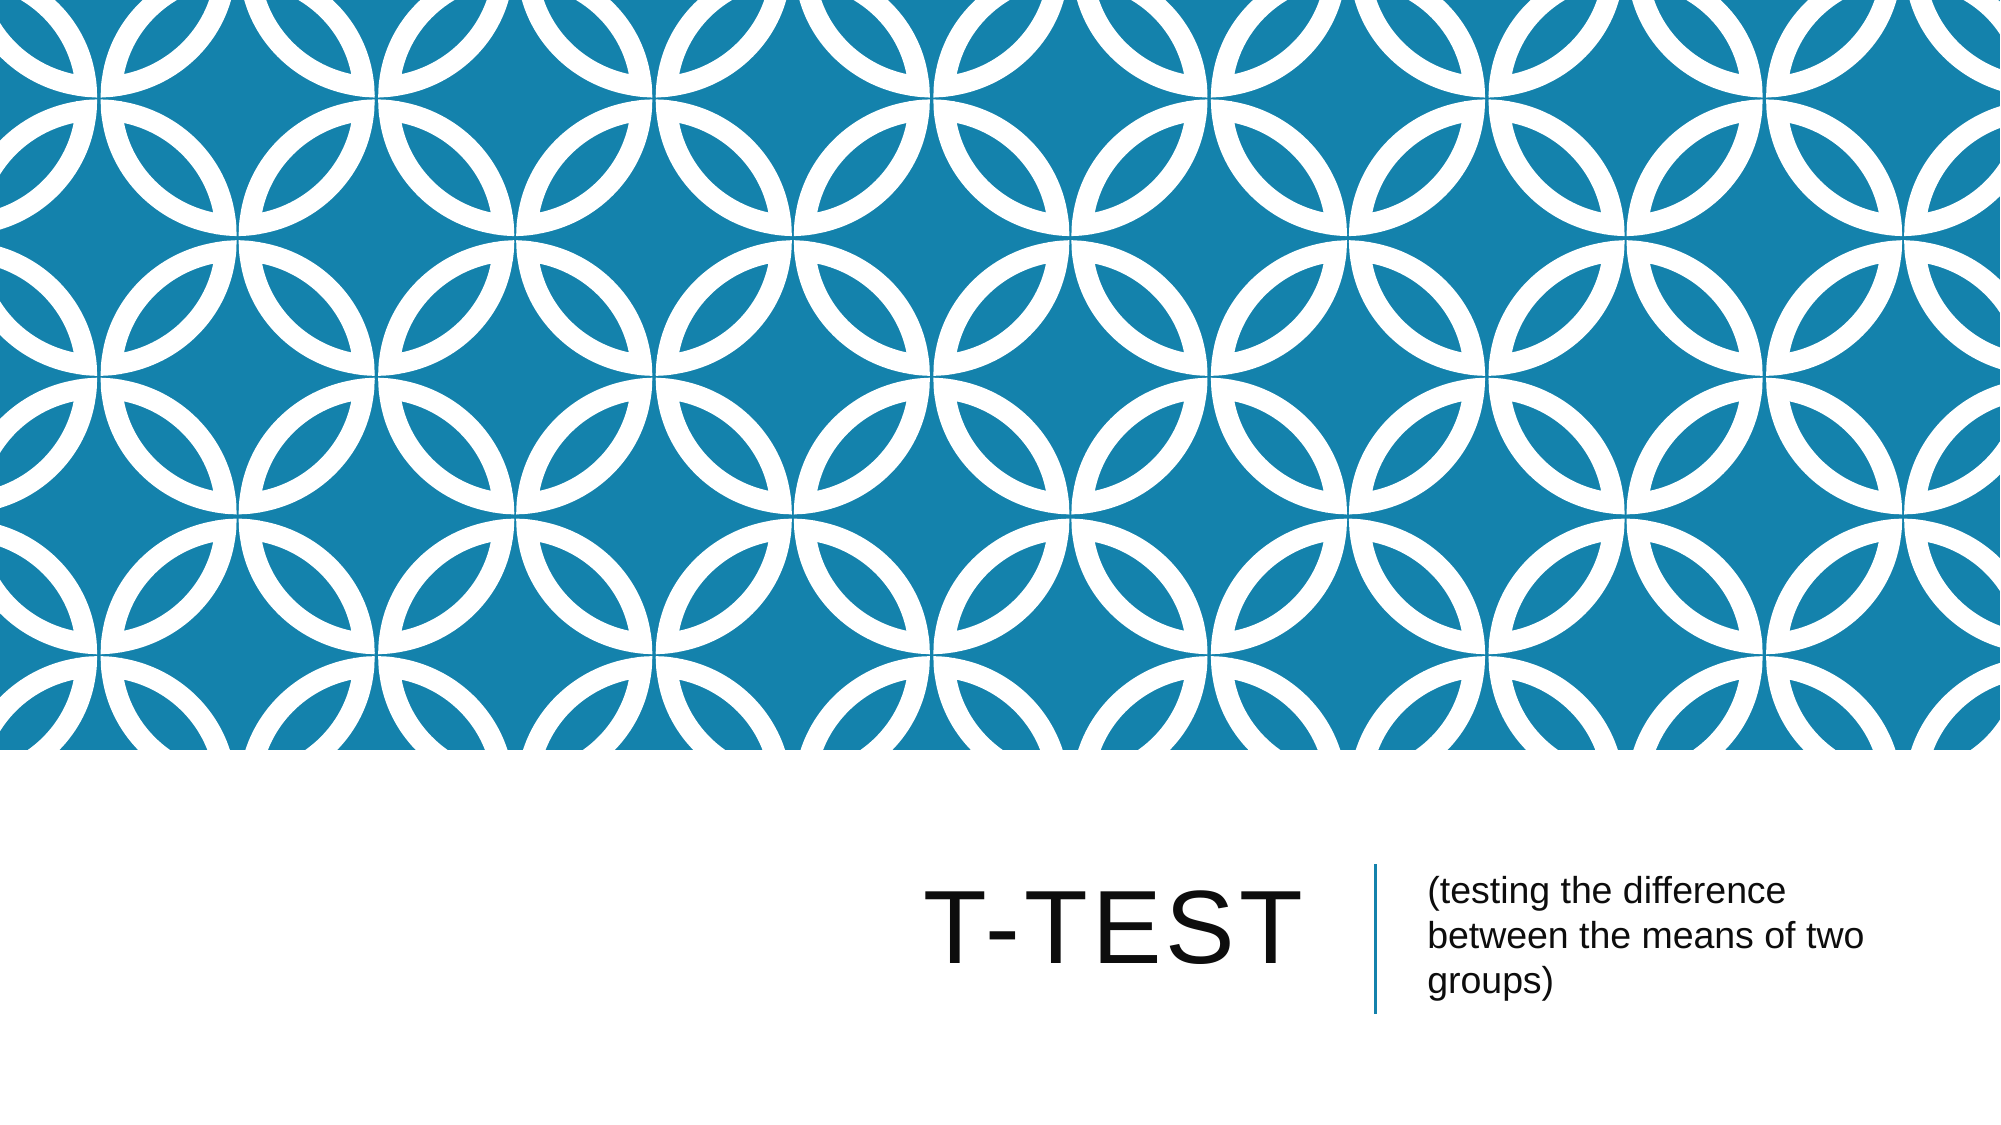

# T-Test
(testing the difference between the means of two groups)